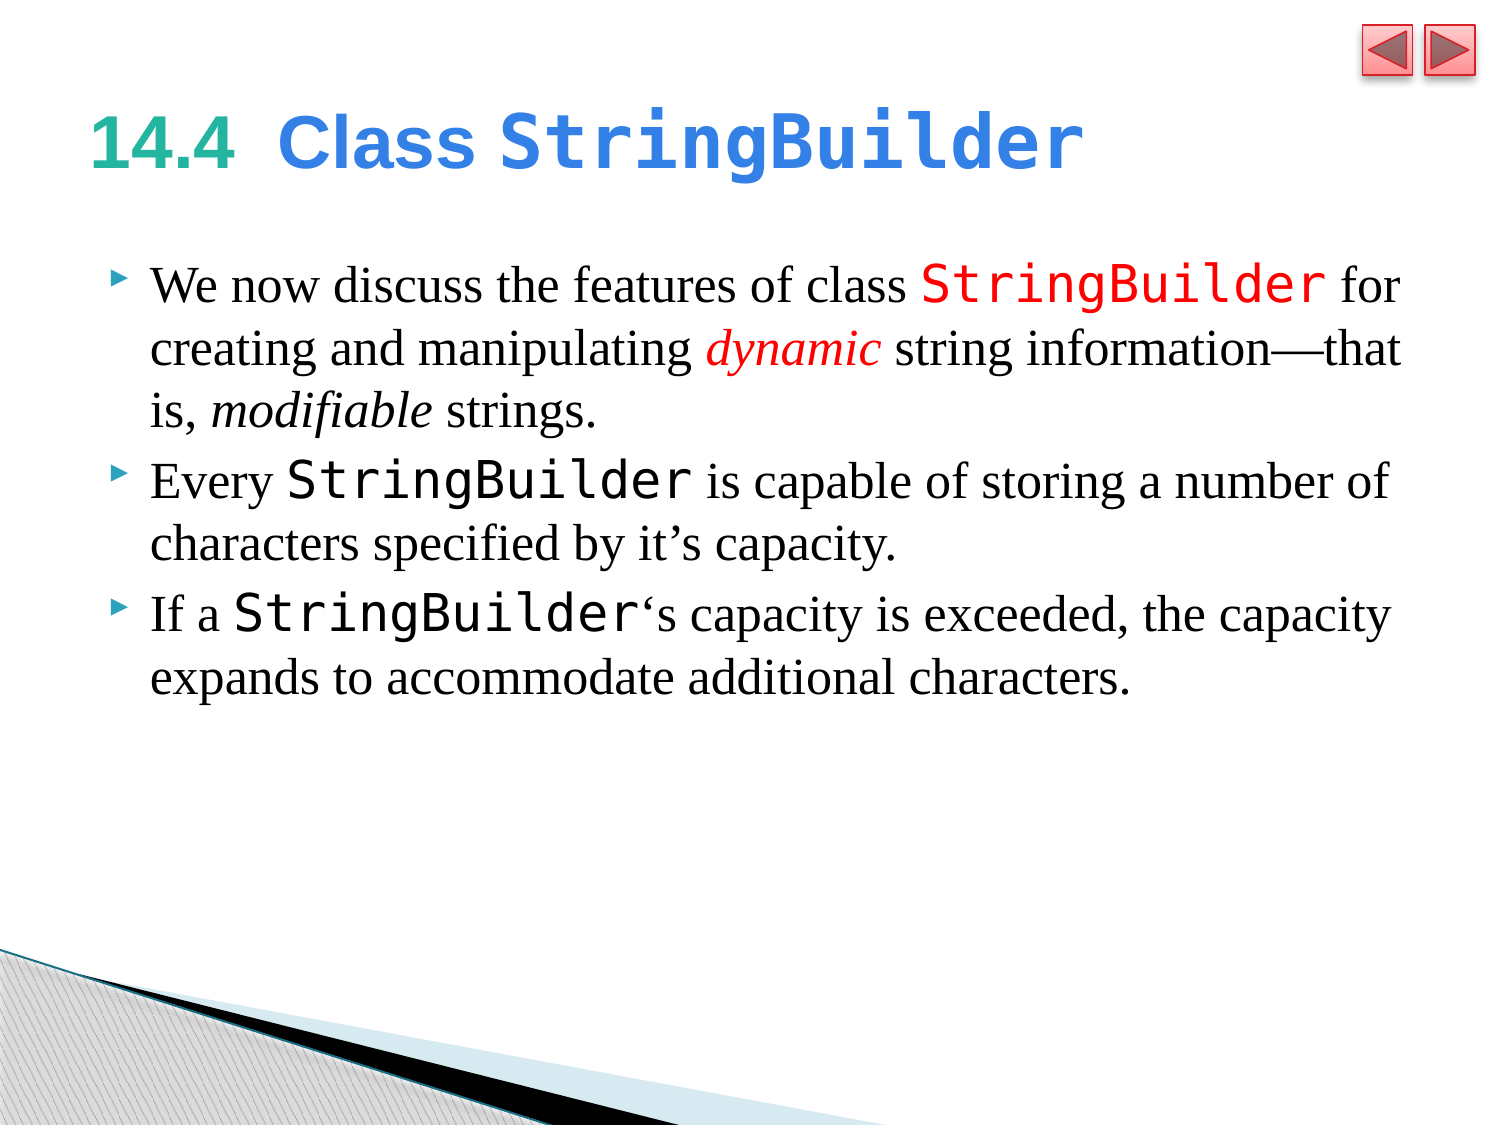

# 14.4  Class StringBuilder
We now discuss the features of class StringBuilder for creating and manipulating dynamic string information—that is, modifiable strings.
Every StringBuilder is capable of storing a number of characters specified by it’s capacity.
If a StringBuilder‘s capacity is exceeded, the capacity expands to accommodate additional characters.